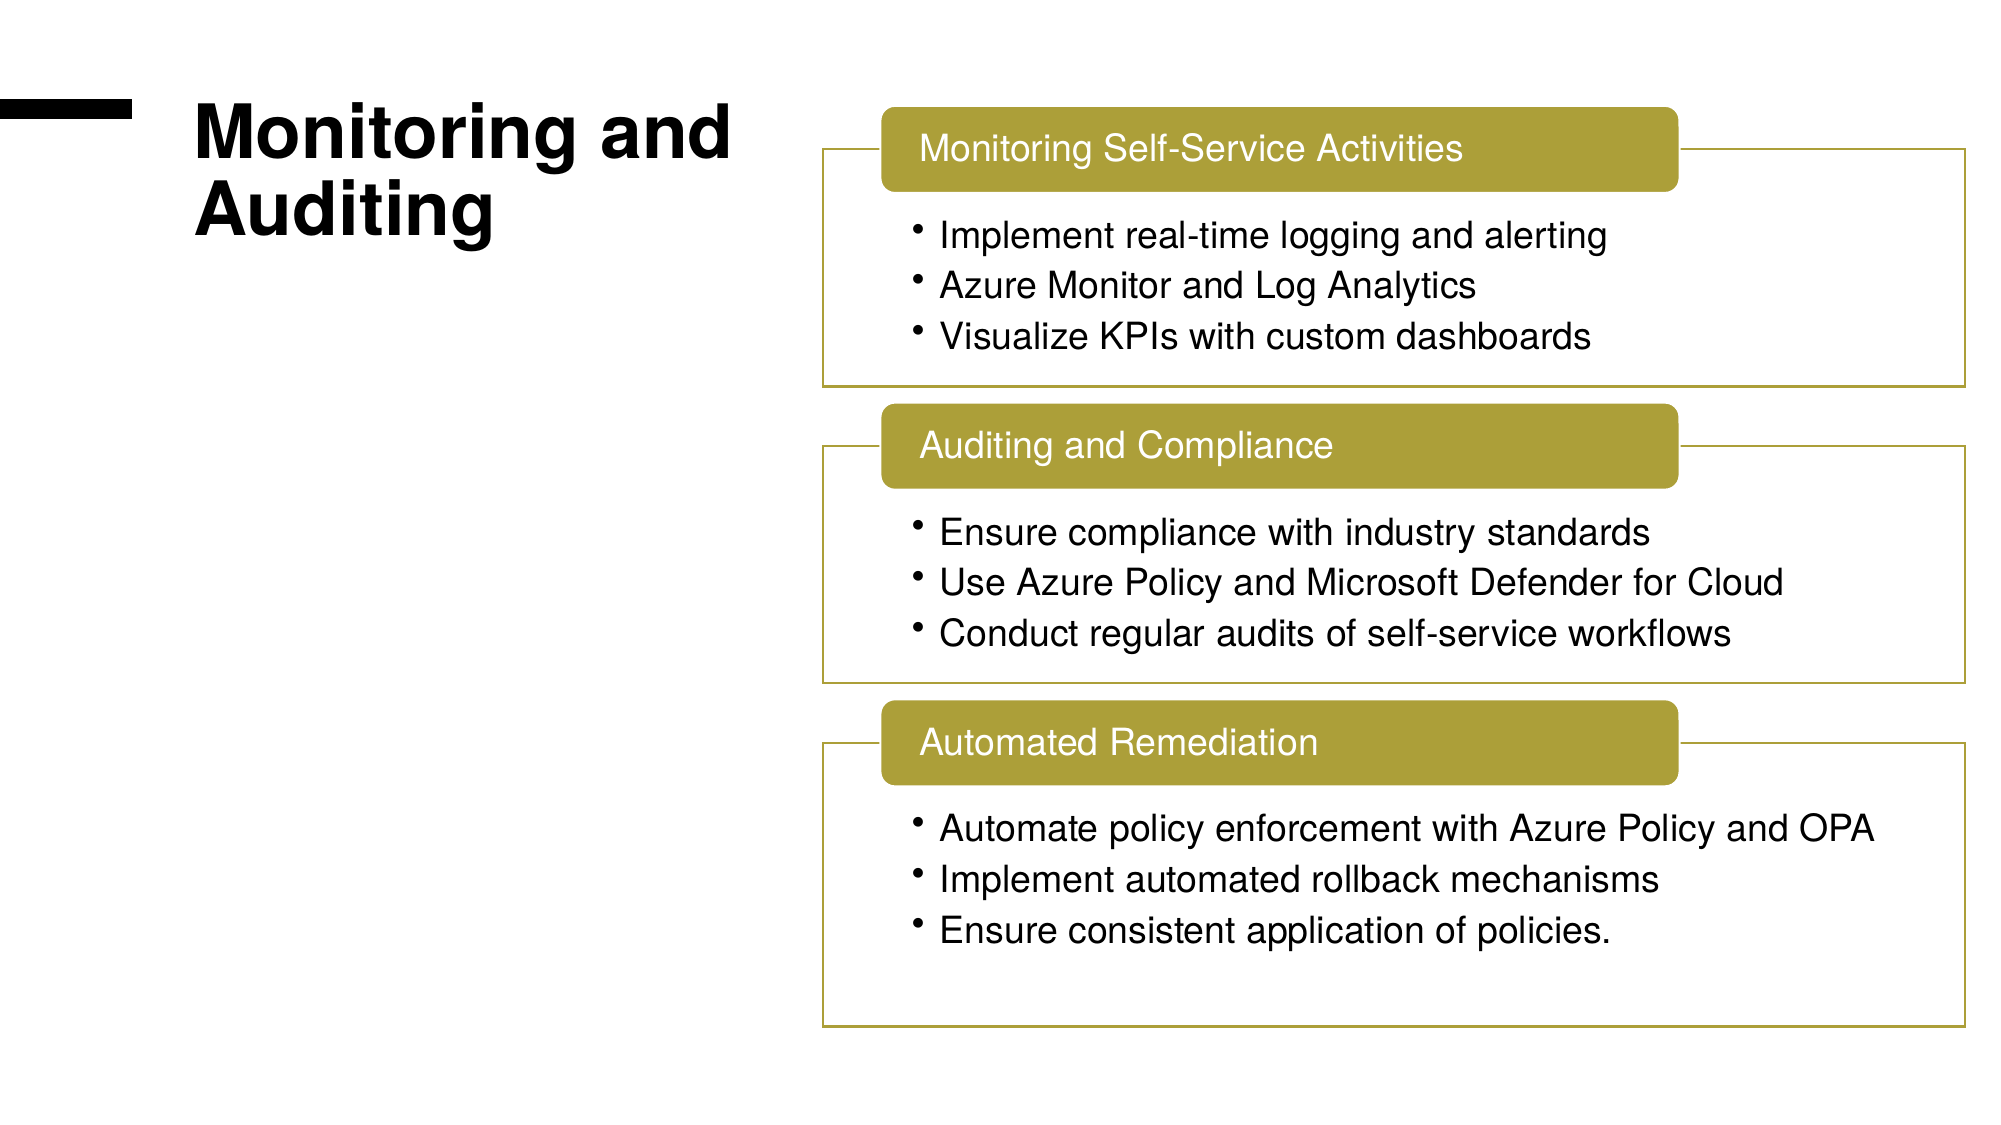

# Monitoring and Auditing
Implement real-time logging and alerting
Azure Monitor and Log Analytics
Visualize KPIs with custom dashboards
Monitoring Self-Service Activities
Ensure compliance with industry standards
Use Azure Policy and Microsoft Defender for Cloud
Conduct regular audits of self-service workflows
Auditing and Compliance
Automate policy enforcement with Azure Policy and OPA
Implement automated rollback mechanisms
Ensure consistent application of policies.
Automated Remediation